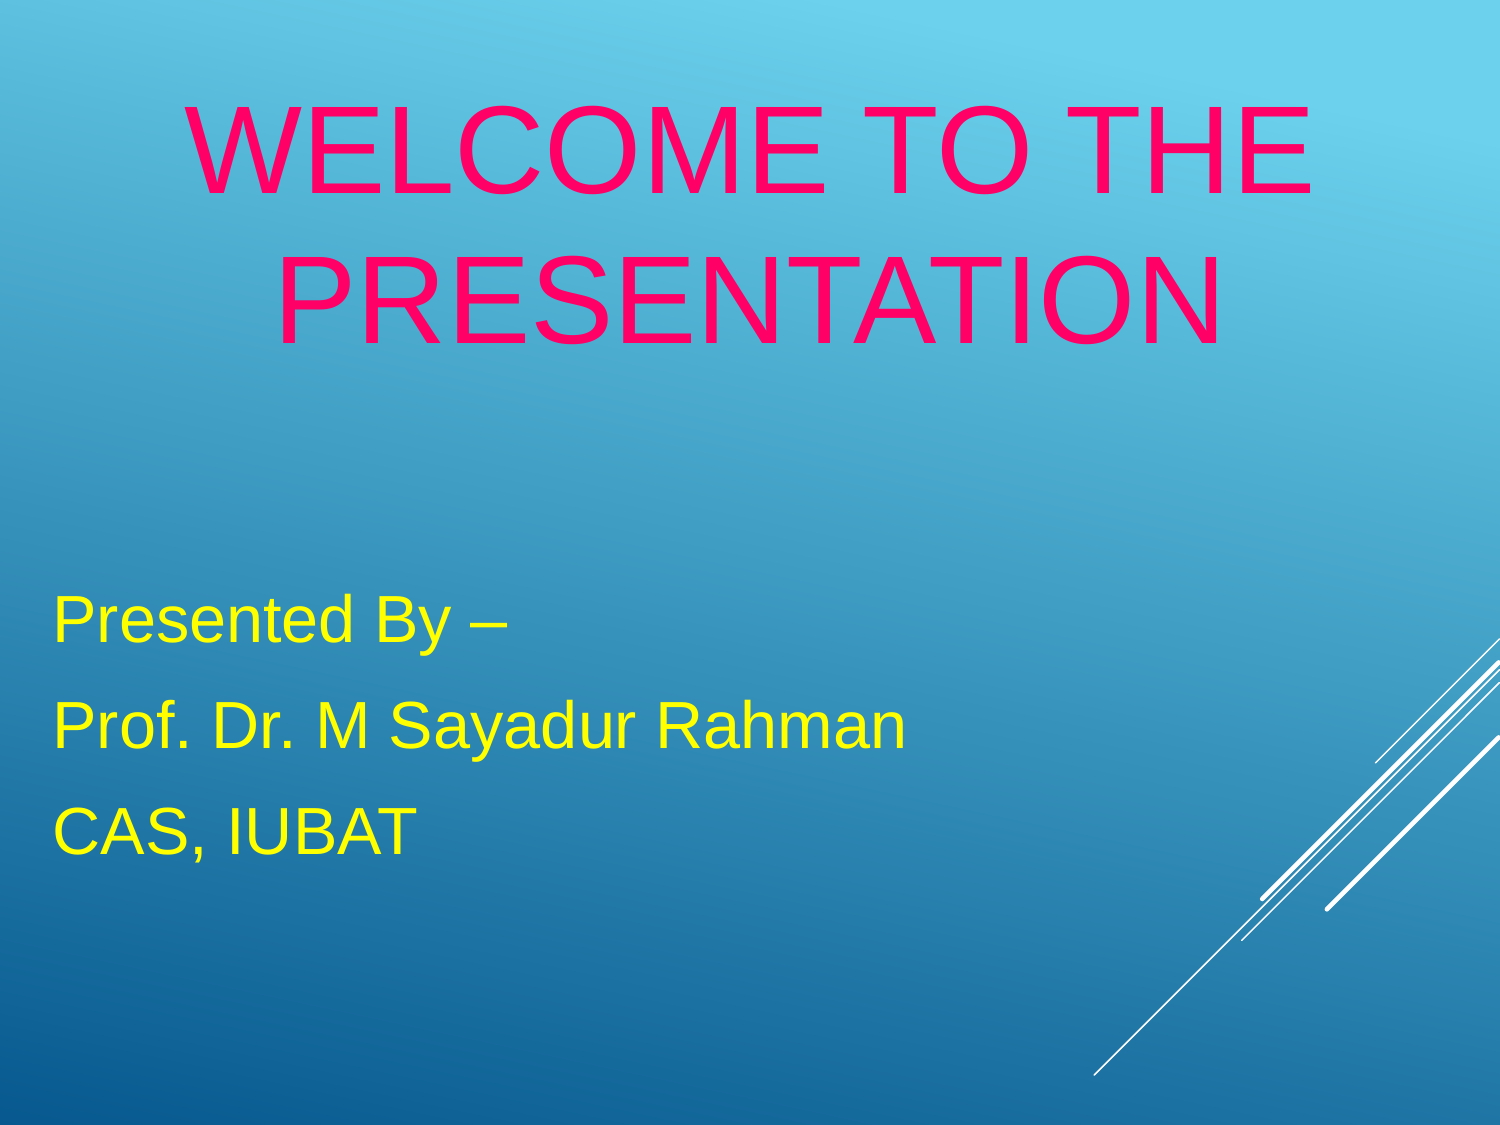

# Welcome to the Presentation
Presented By –
Prof. Dr. M Sayadur Rahman
CAS, IUBAT